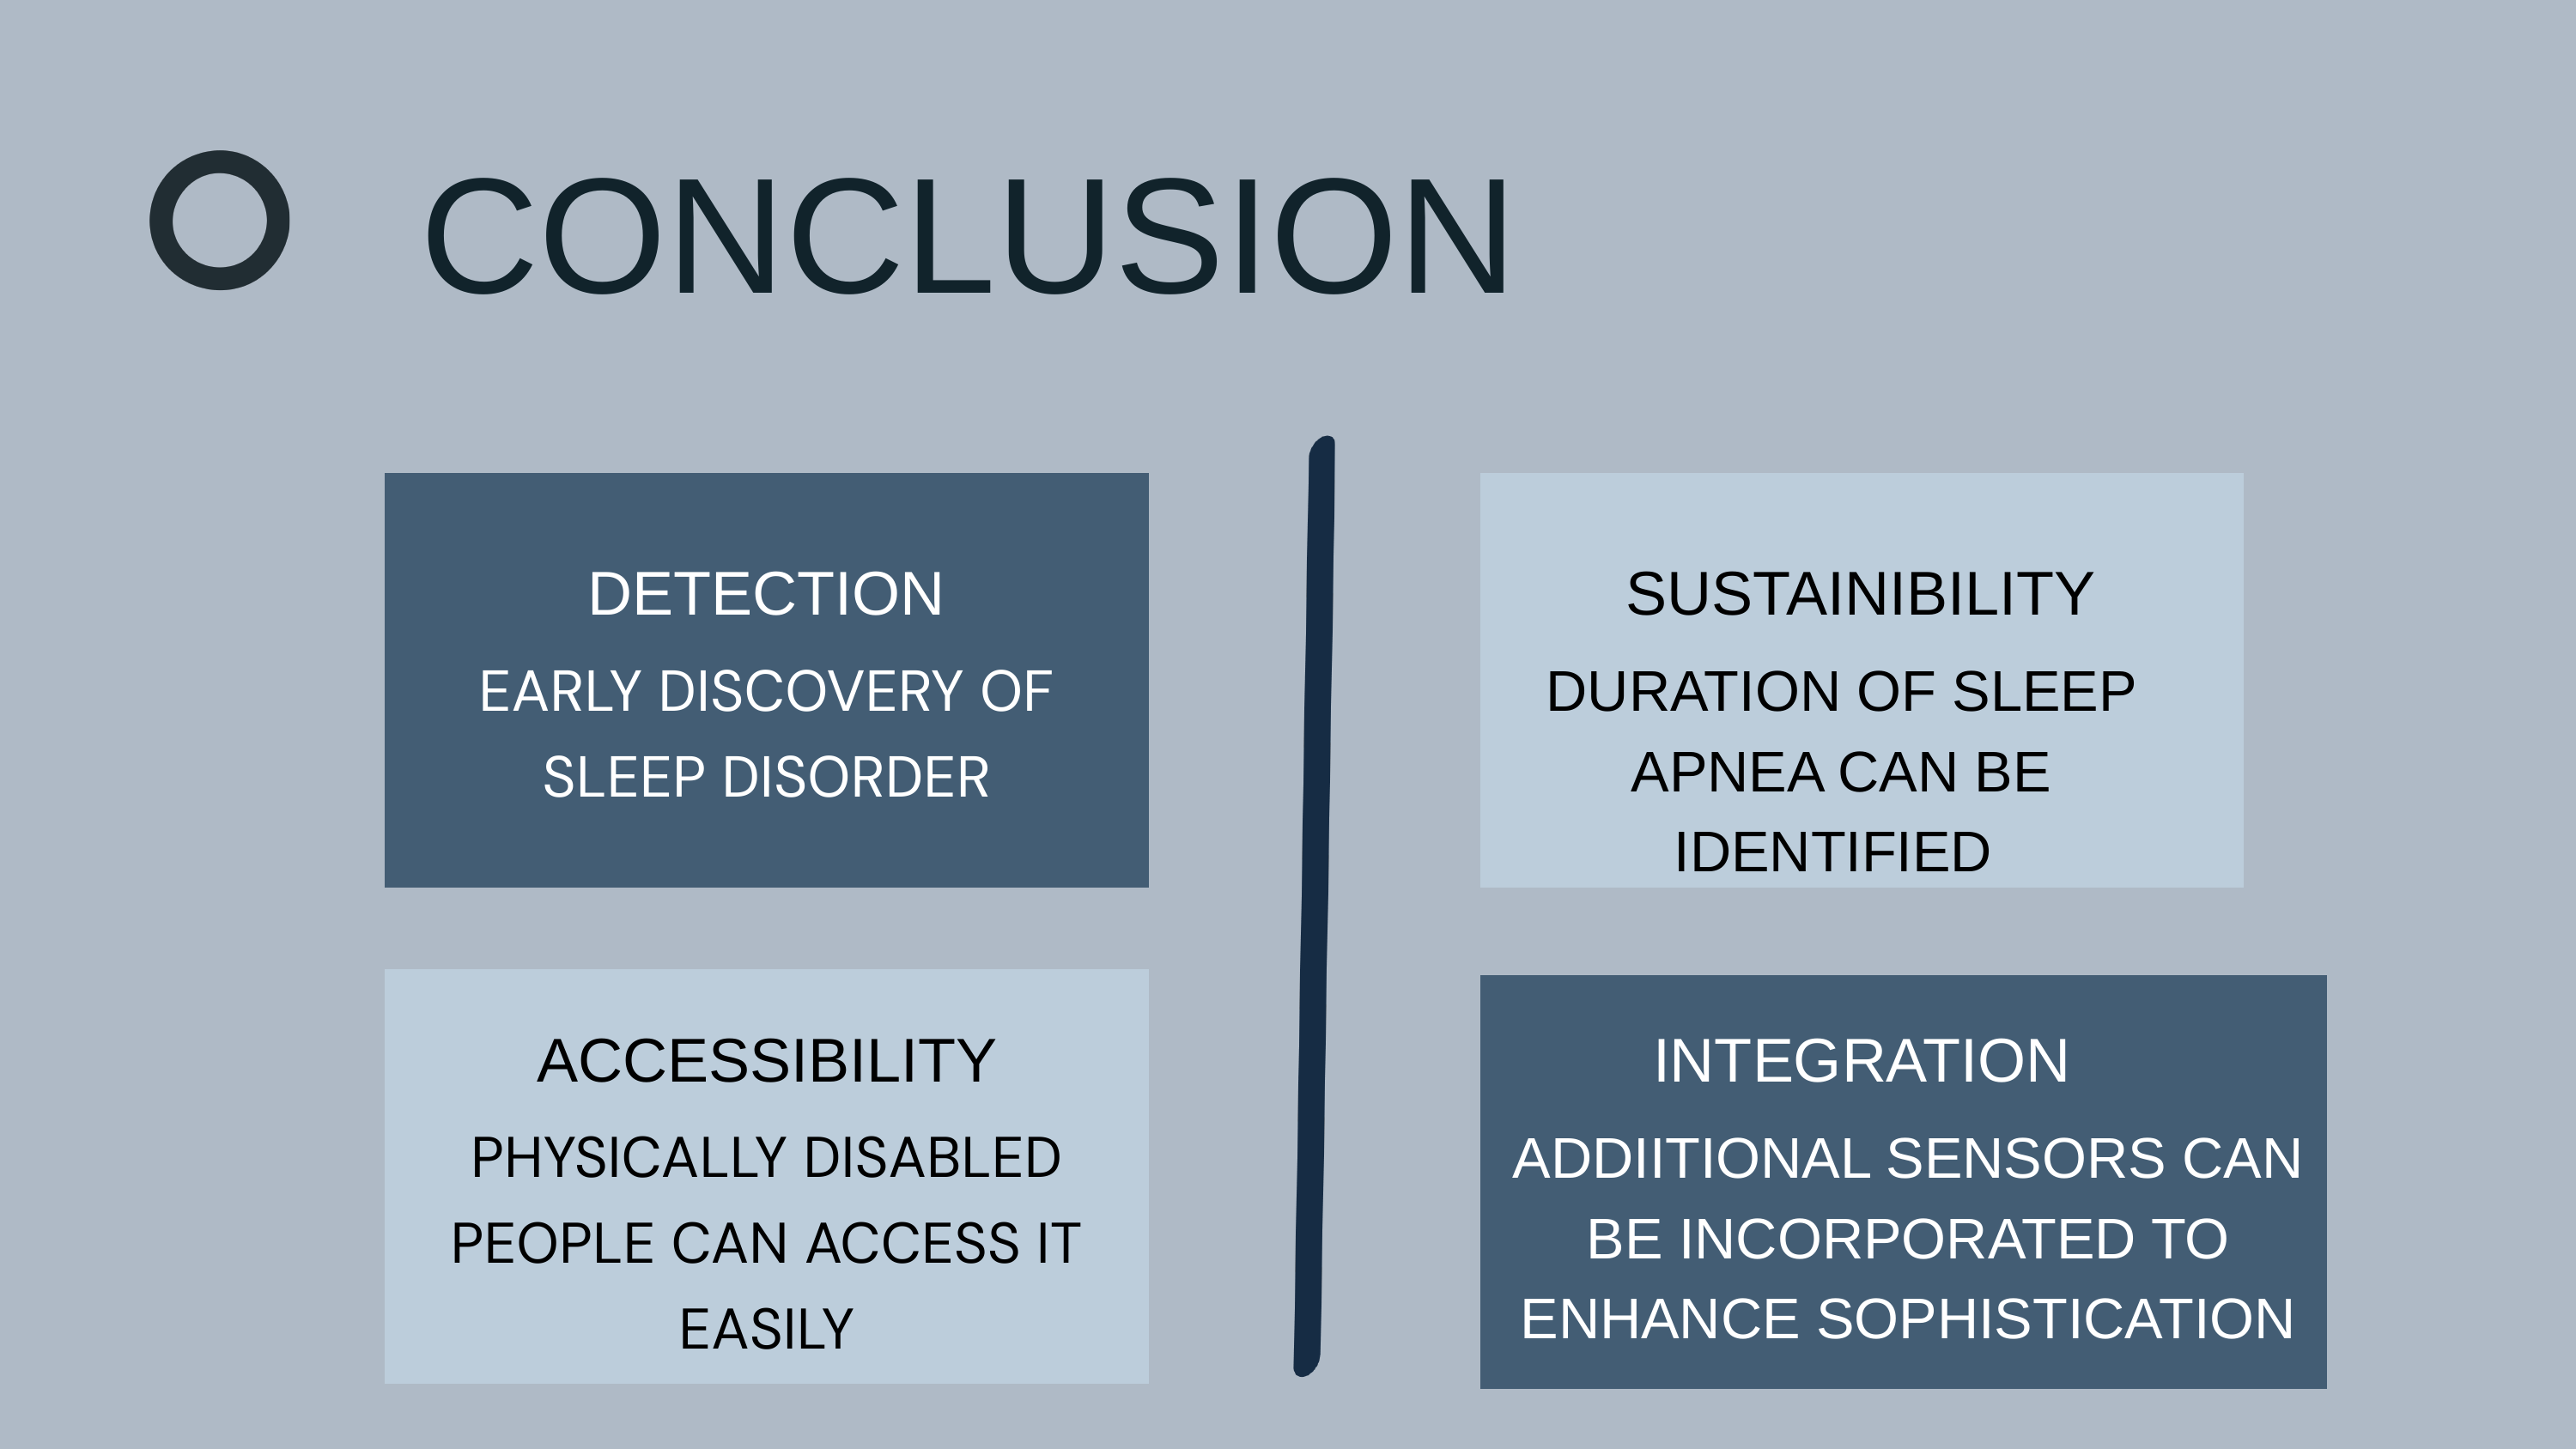

CONCLUSION

DETECTION
SUSTAINIBILITY
EARLY DISCOVERY OF SLEEP DISORDER
DURATION OF SLEEP APNEA CAN BE IDENTIFIED

 ACCESSIBILITY
INTEGRATION
PHYSICALLY DISABLED PEOPLE CAN ACCESS IT EASILY
ADDIITIONAL SENSORS CAN BE INCORPORATED TO ENHANCE SOPHISTICATION